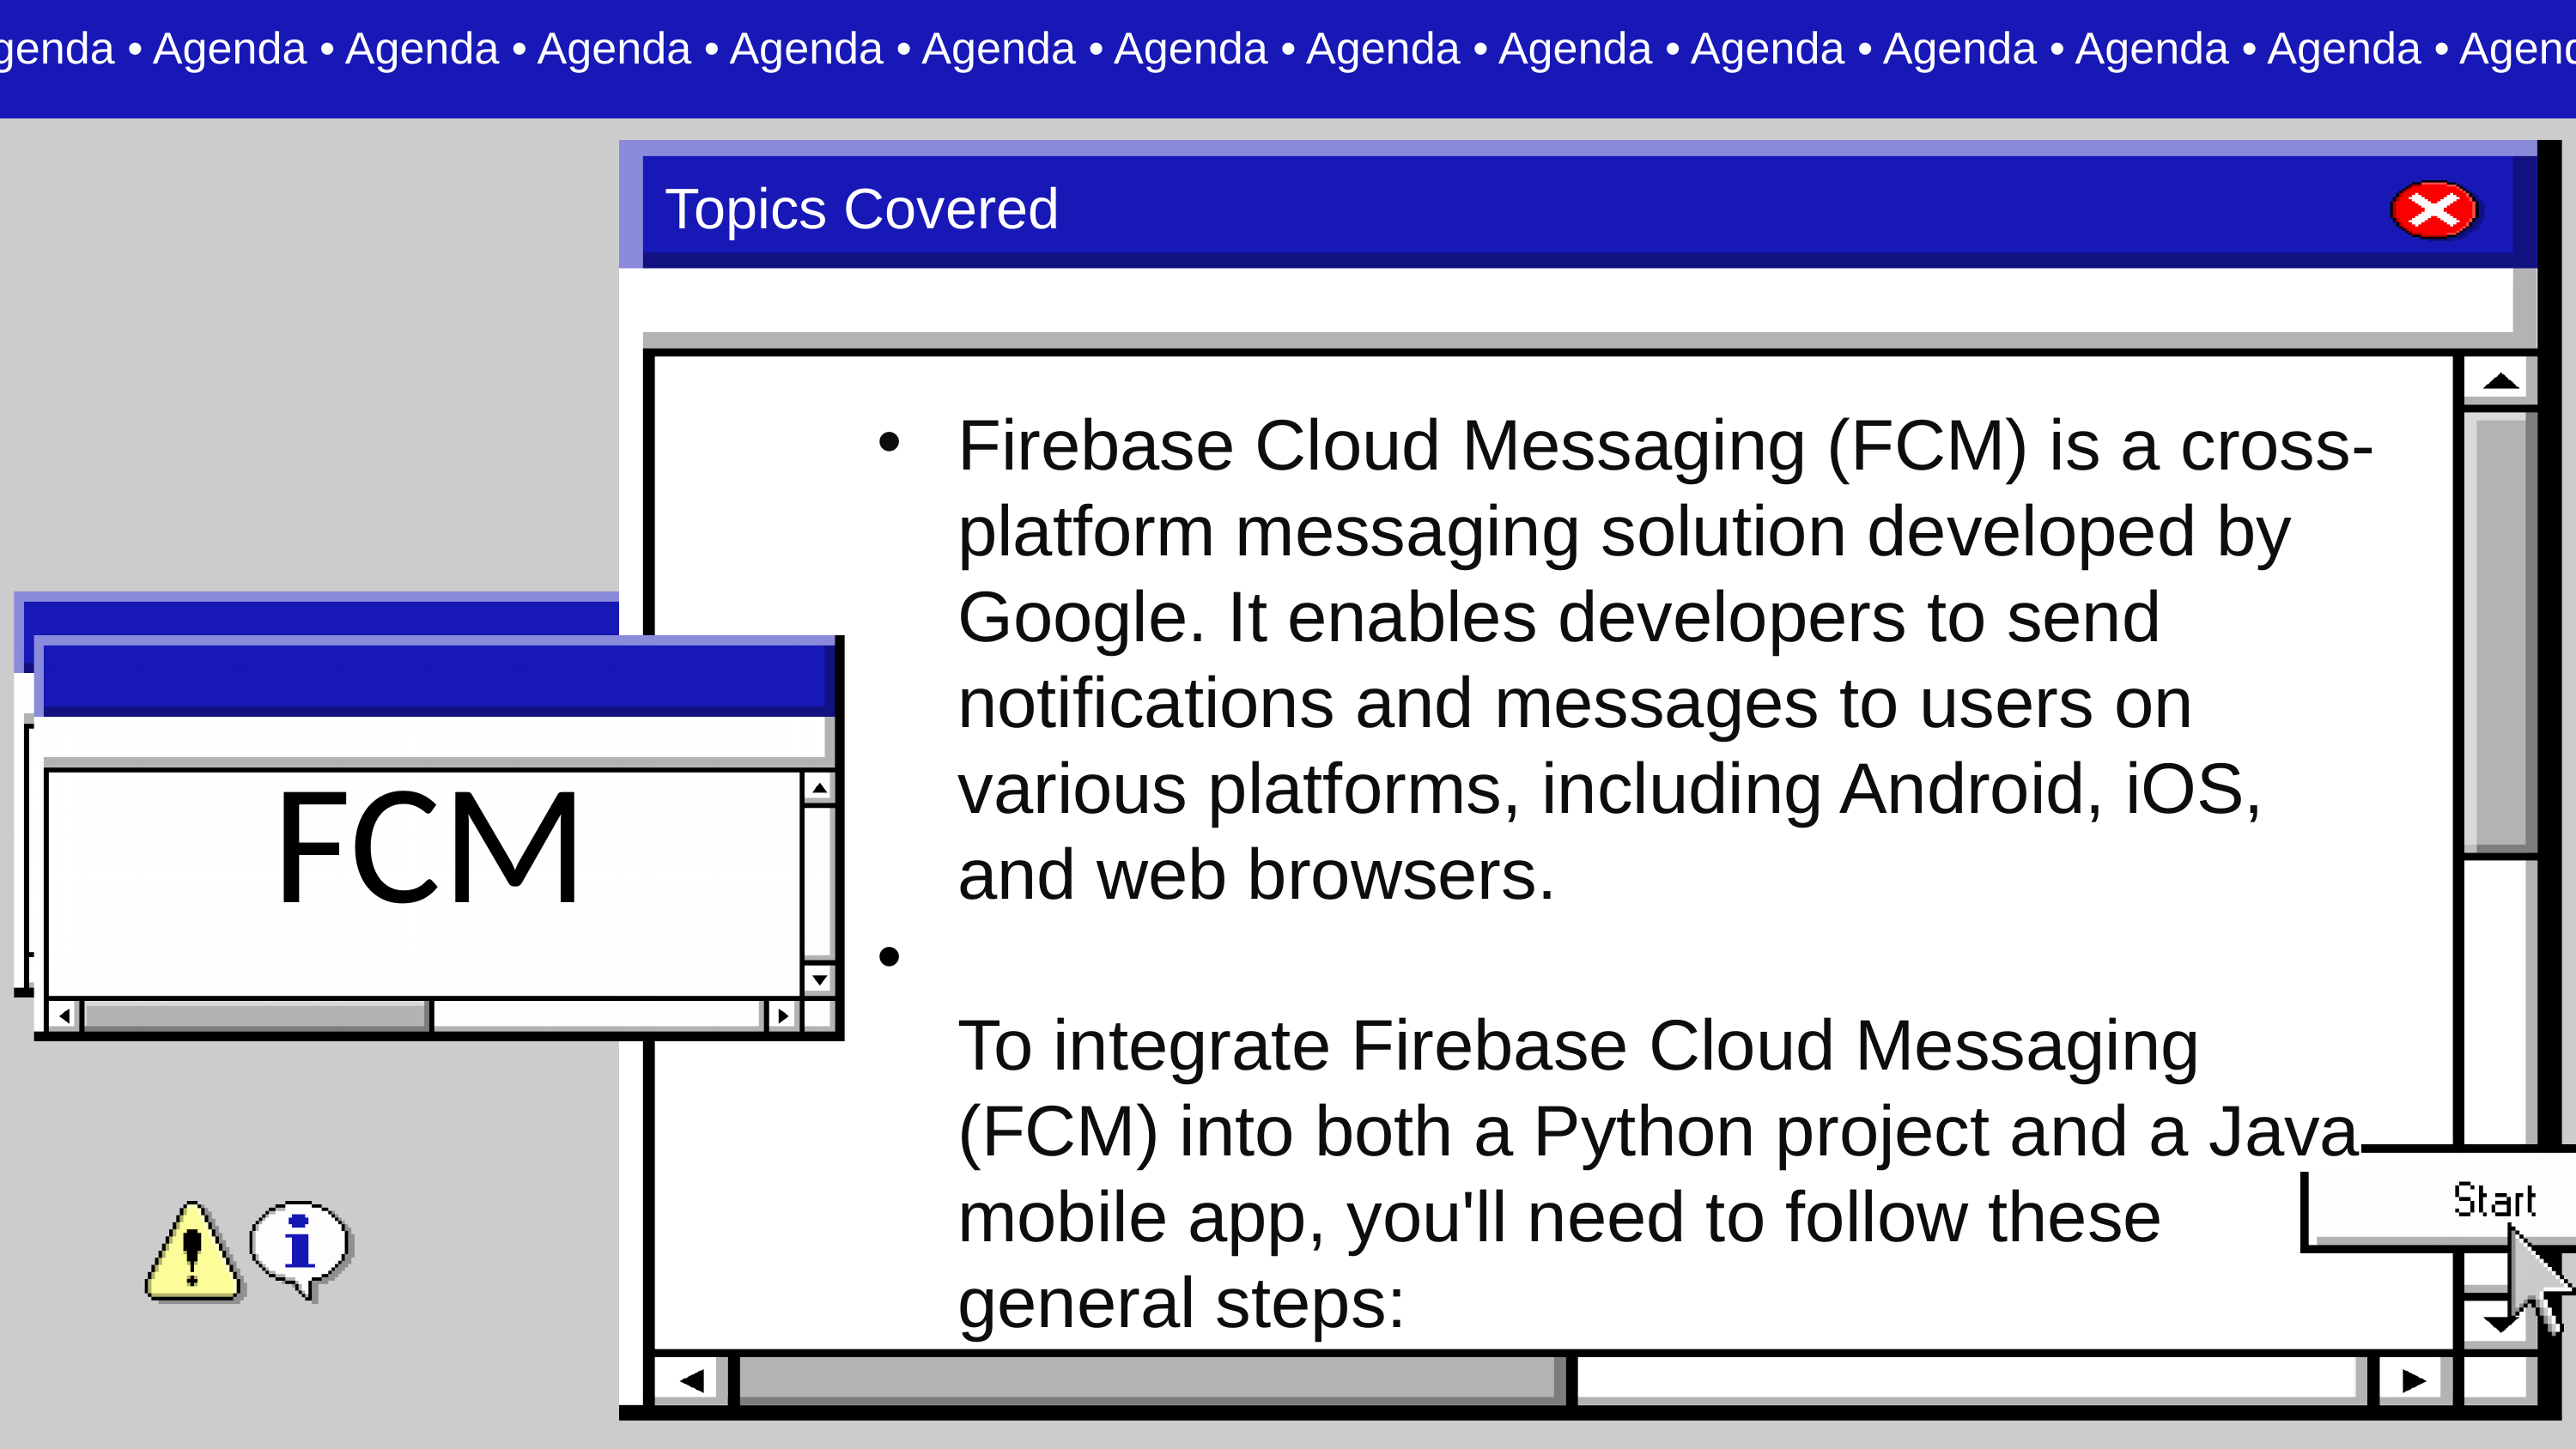

Agenda • Agenda • Agenda • Agenda • Agenda • Agenda • Agenda • Agenda • Agenda • Agenda • Agenda • Agenda • Agenda • Agenda

Topics Covered
Firebase Cloud Messaging (FCM) is a cross-platform messaging solution developed by Google. It enables developers to send notifications and messages to users on various platforms, including Android, iOS, and web browsers.
To integrate Firebase Cloud Messaging (FCM) into both a Python project and a Java mobile app, you'll need to follow these general steps:

FCM